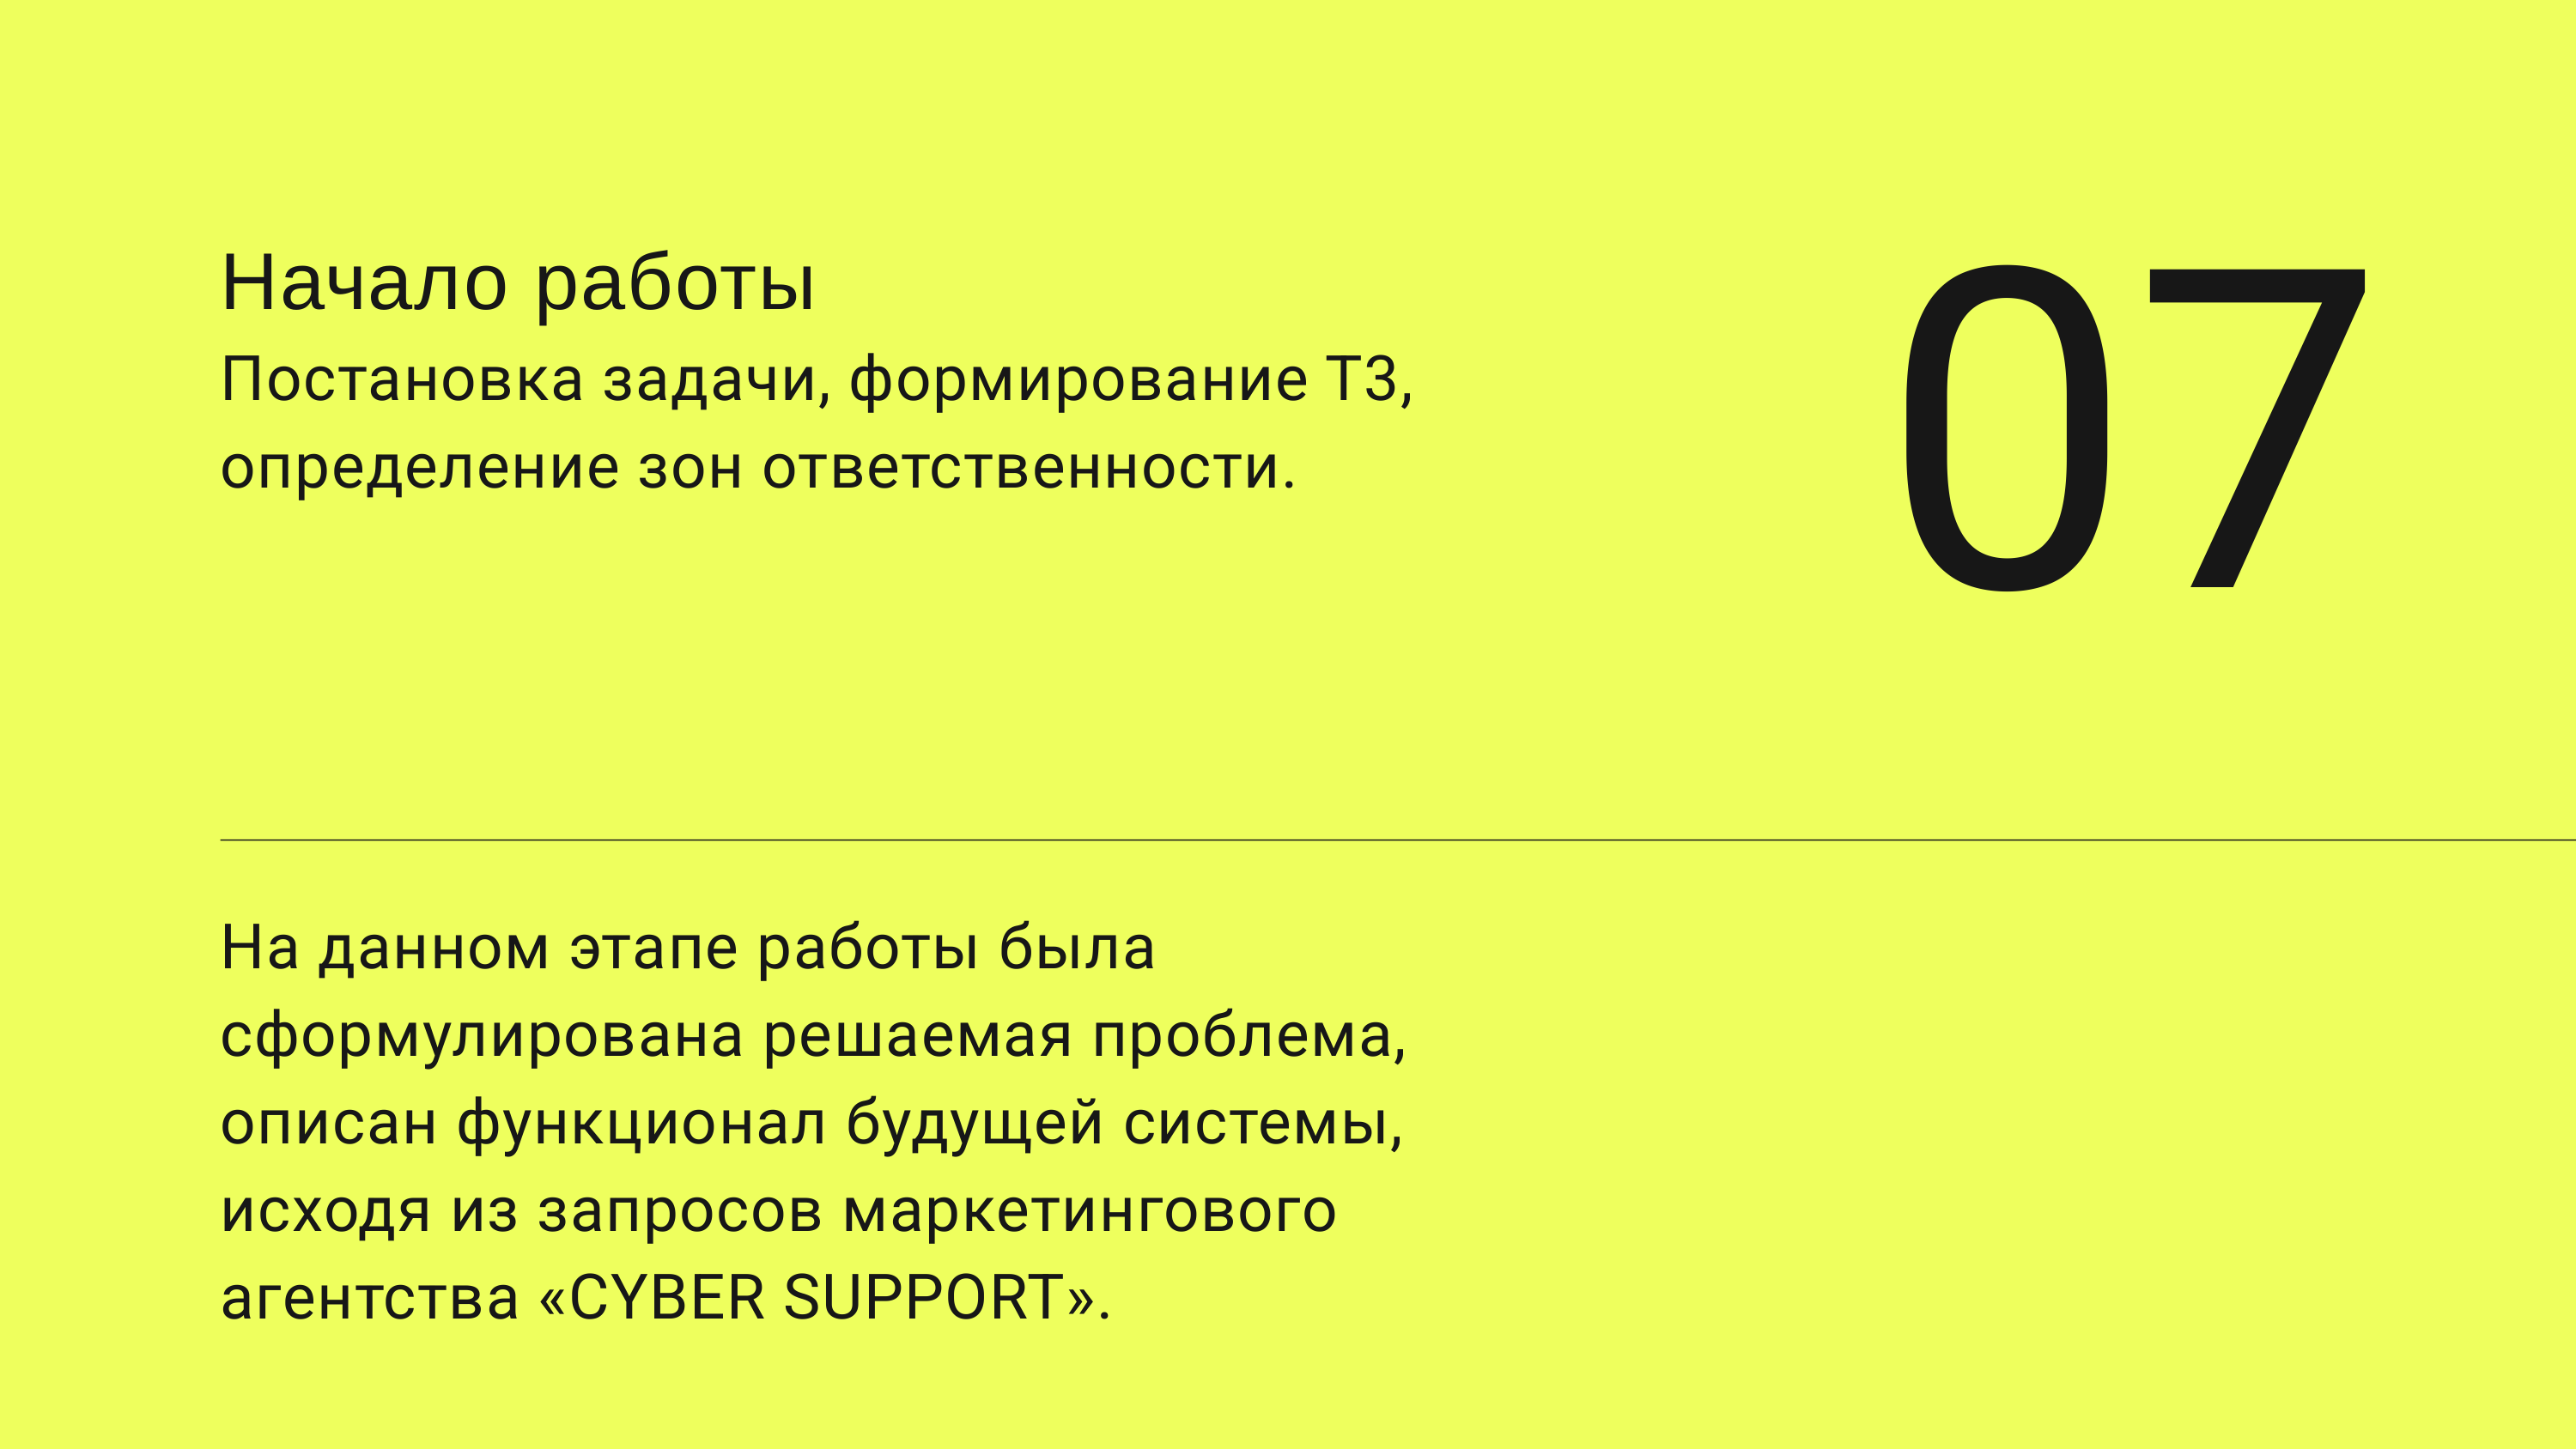

07
Начало работы
Постановка задачи, формирование Т3, определение зон ответственности.

На данном этапе работы была
сформулирована решаемая проблема,
описан функционал будущей системы,
исходя из запросов маркетингового
агентства «CYBER SUPPORT».